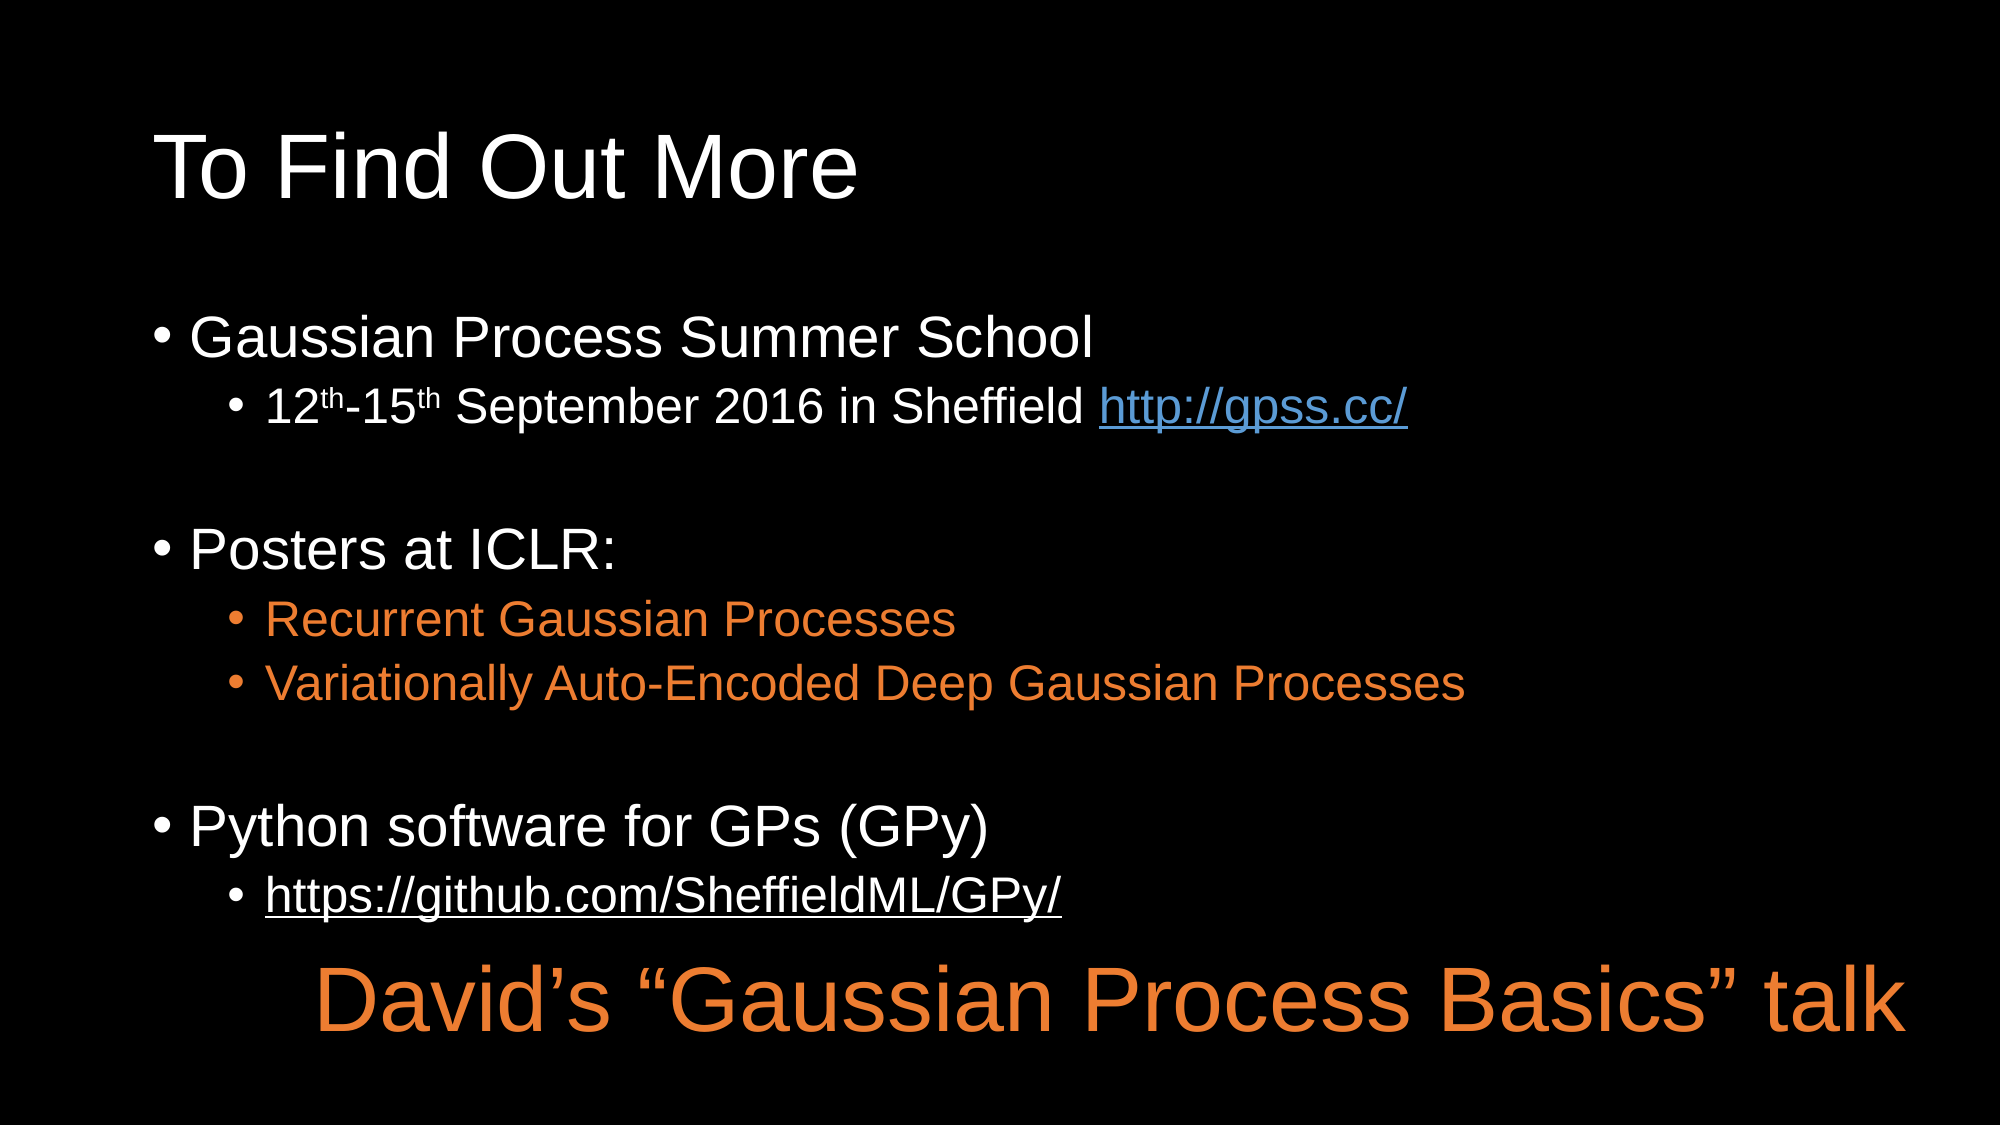

# To Find Out More
Gaussian Process Summer School
12th-15th September 2016 in Sheffield http://gpss.cc/

Posters at ICLR:
Recurrent Gaussian Processes
Variationally Auto-Encoded Deep Gaussian Processes

Python software for GPs (GPy)
https://github.com/SheffieldML/GPy/
David’s “Gaussian Process Basics” talk